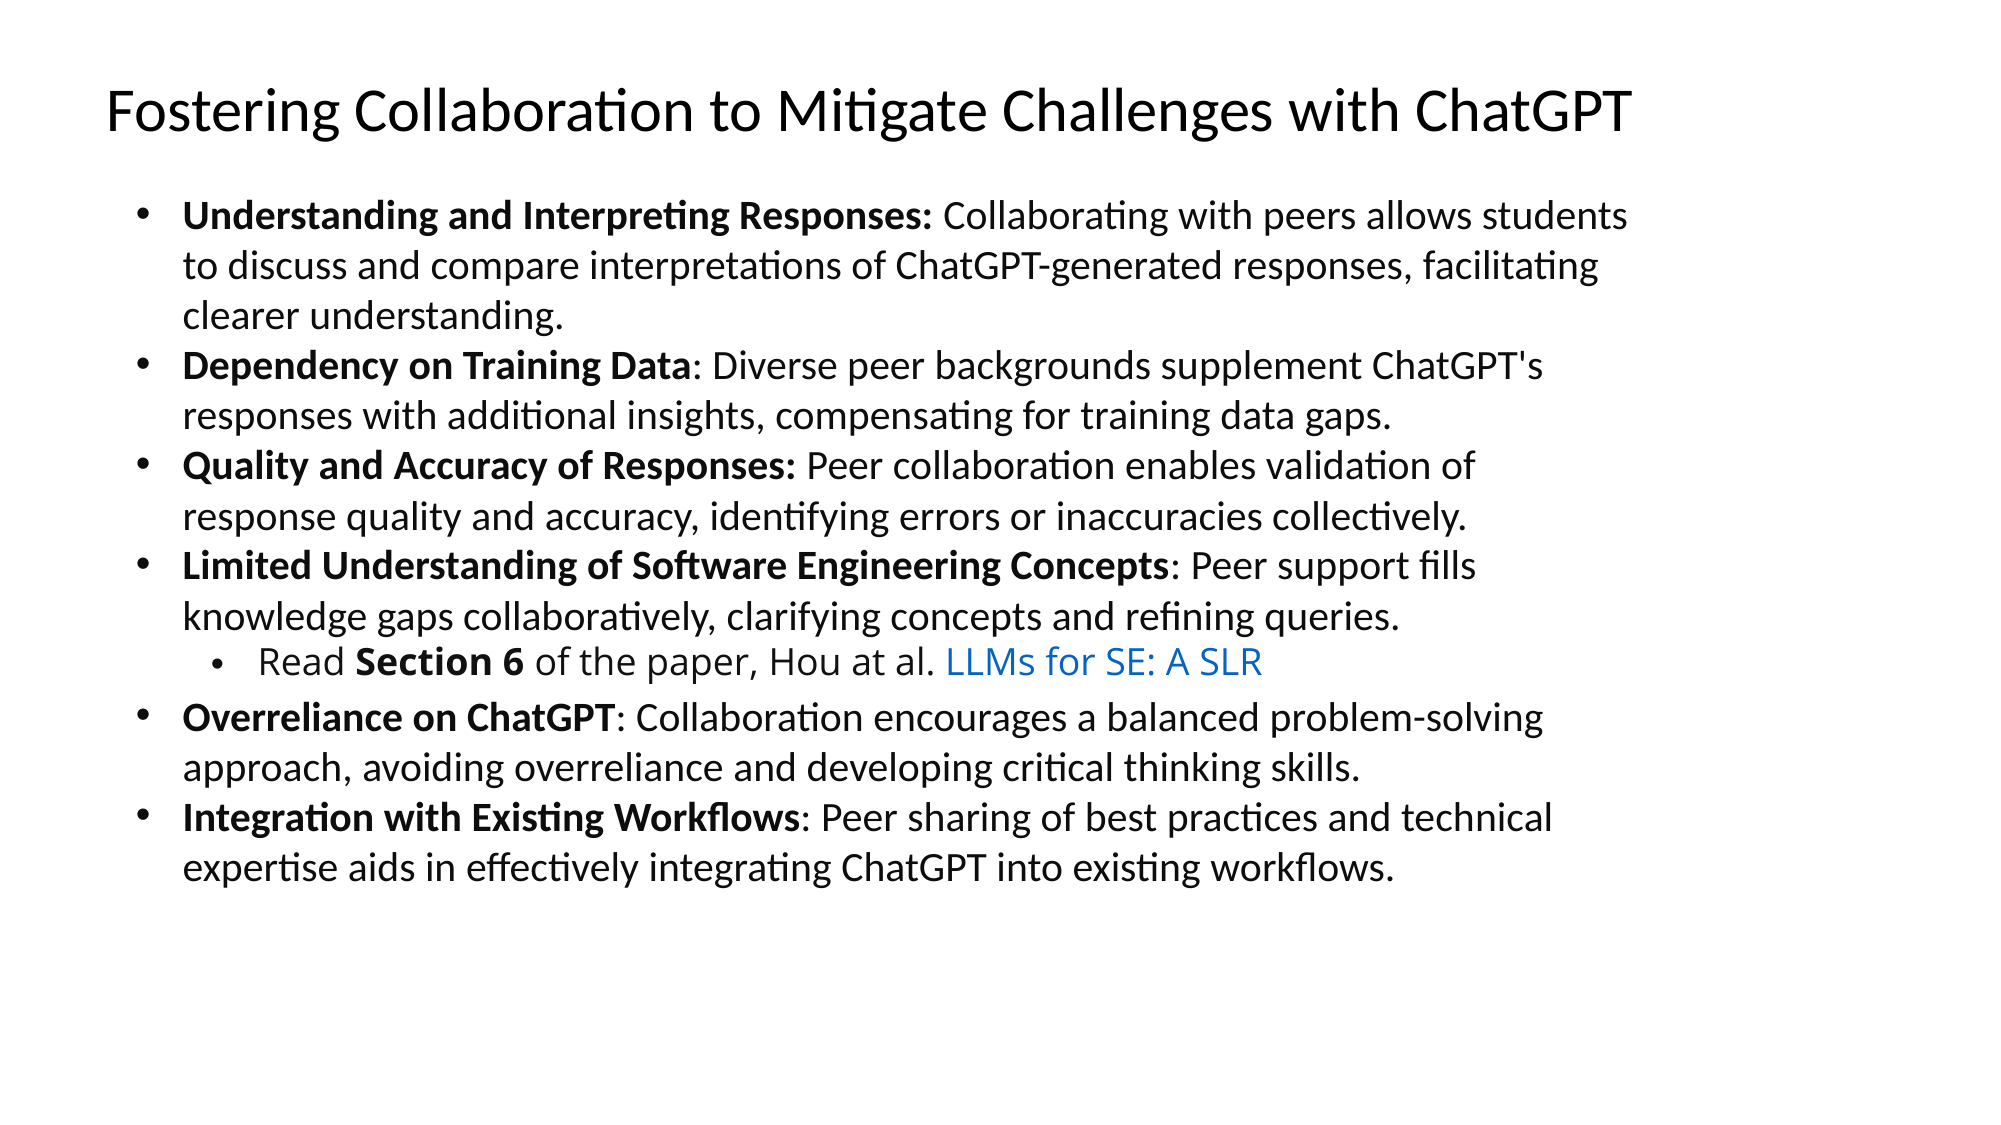

# Fostering Collaboration to Mitigate Challenges with ChatGPT
Understanding and Interpreting Responses: Collaborating with peers allows students to discuss and compare interpretations of ChatGPT-generated responses, facilitating clearer understanding.
Dependency on Training Data: Diverse peer backgrounds supplement ChatGPT's responses with additional insights, compensating for training data gaps.
Quality and Accuracy of Responses: Peer collaboration enables validation of response quality and accuracy, identifying errors or inaccuracies collectively.
Limited Understanding of Software Engineering Concepts: Peer support fills knowledge gaps collaboratively, clarifying concepts and refining queries.
Read Section 6 of the paper, Hou at al. LLMs for SE: A SLR
Overreliance on ChatGPT: Collaboration encourages a balanced problem-solving approach, avoiding overreliance and developing critical thinking skills.
Integration with Existing Workflows: Peer sharing of best practices and technical expertise aids in effectively integrating ChatGPT into existing workflows.